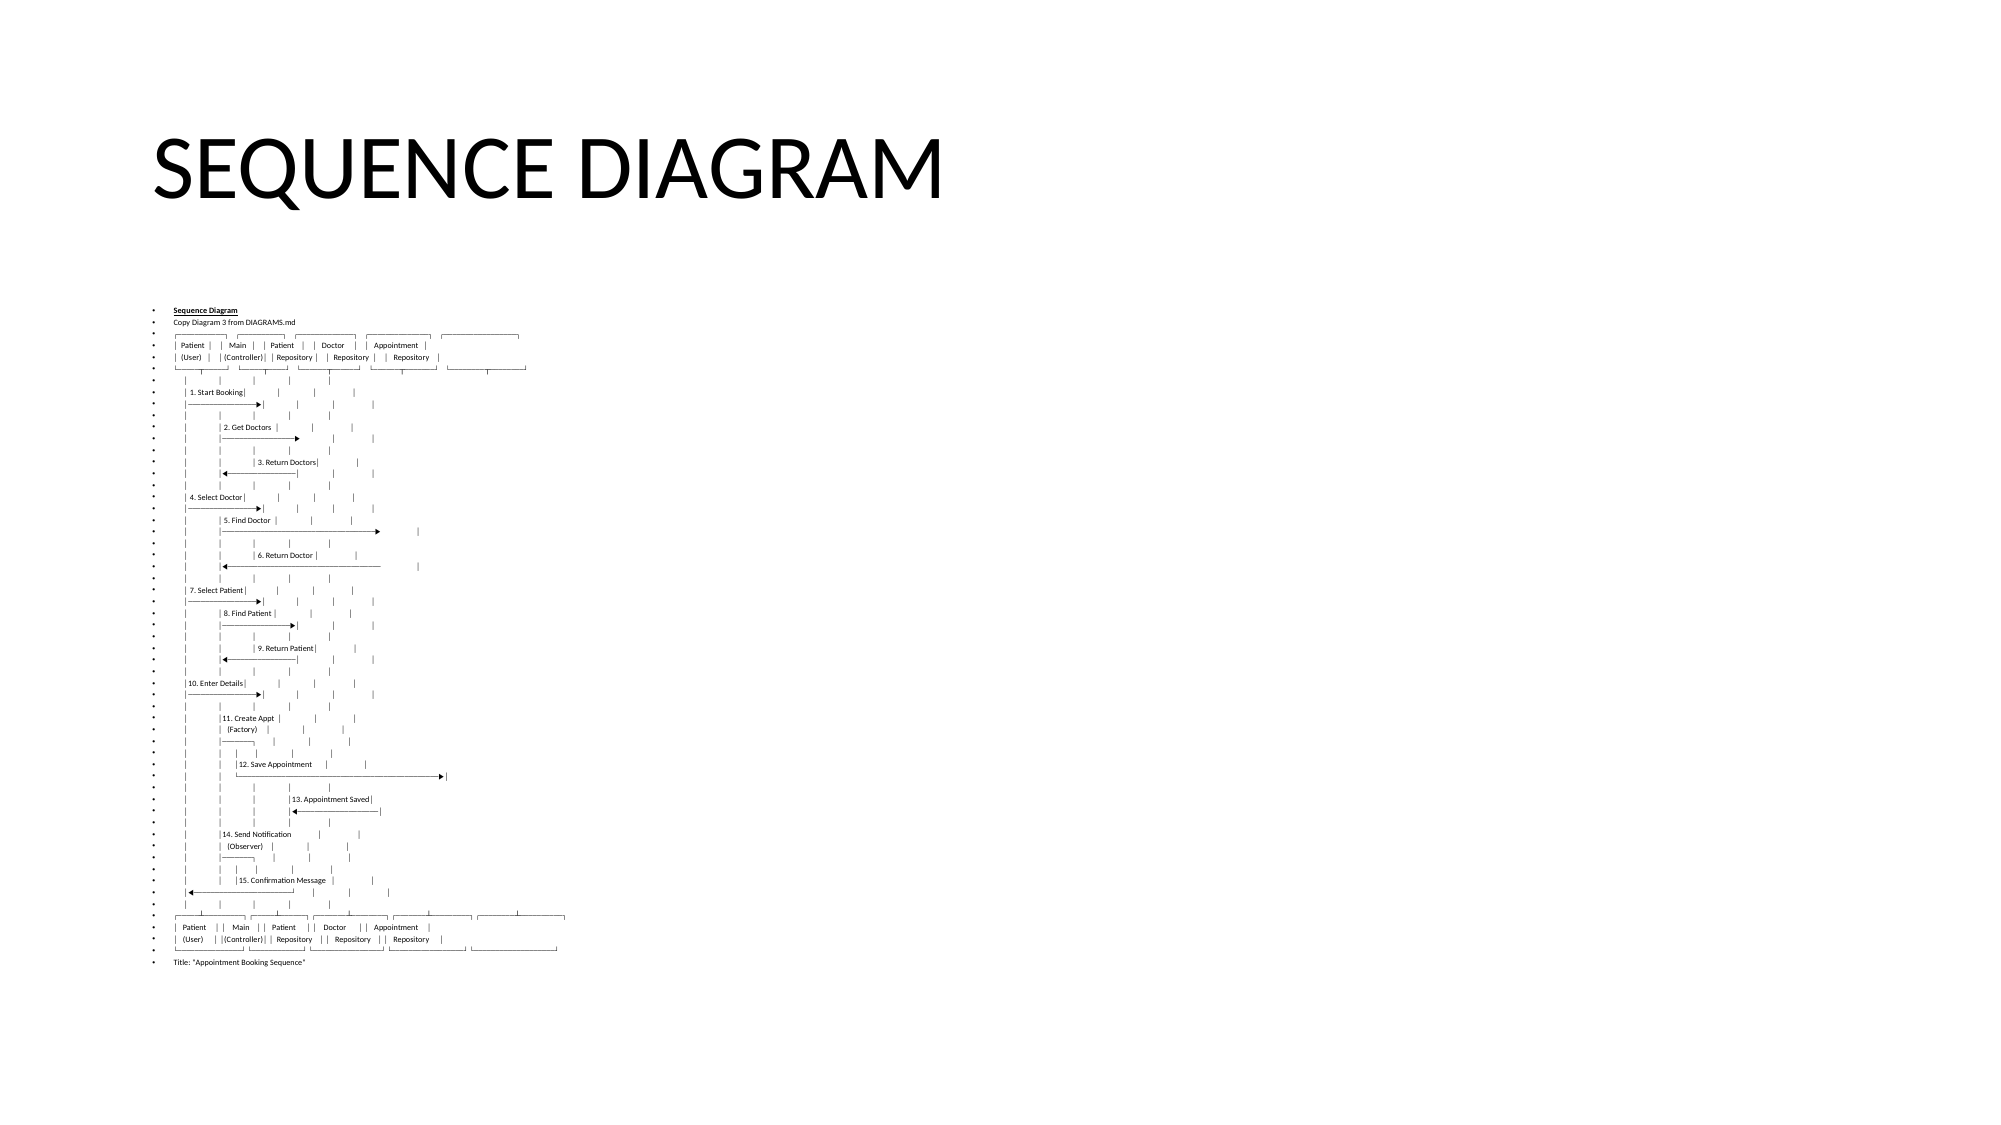

# SEQUENCE DIAGRAM
Sequence Diagram
Copy Diagram 3 from DIAGRAMS.md
┌───────────┐    ┌──────────┐    ┌─────────────┐    ┌──────────────┐    ┌─────────────────┐
│  Patient  │    │   Main   │    │  Patient    │    │   Doctor     │    │   Appointment   │
│  (User)   │    │ (Controller)│  │ Repository │    │  Repository  │    │   Repository    │
└─────┬─────┘    └─────┬────┘    └──────┬──────┘    └──────┬───────┘    └────────┬────────┘
      │                 │                 │                  │                    │
      │ 1. Start Booking│                 │                  │                    │
      │────────────────▶│                 │                  │                    │
      │                 │                 │                  │                    │
      │                 │ 2. Get Doctors  │                  │                    │
      │                 │─────────────────▶                  │                    │
      │                 │                 │                  │                    │
      │                 │                 │ 3. Return Doctors│                    │
      │                 │◀────────────────│                  │                    │
      │                 │                 │                  │                    │
      │ 4. Select Doctor│                 │                  │                    │
      │────────────────▶│                 │                  │                    │
      │                 │ 5. Find Doctor  │                  │                    │
      │                 │────────────────────────────────────▶                    │
      │                 │                 │                  │                    │
      │                 │                 │ 6. Return Doctor │                    │
      │                 │◀────────────────────────────────────                    │
      │                 │                 │                  │                    │
      │ 7. Select Patient│                │                  │                    │
      │────────────────▶│                 │                  │                    │
      │                 │ 8. Find Patient │                  │                    │
      │                 │────────────────▶│                  │                    │
      │                 │                 │                  │                    │
      │                 │                 │ 9. Return Patient│                    │
      │                 │◀────────────────│                  │                    │
      │                 │                 │                  │                    │
      │10. Enter Details│                 │                  │                    │
      │────────────────▶│                 │                  │                    │
      │                 │                 │                  │                    │
      │                 │11. Create Appt  │                  │                    │
      │                 │   (Factory)     │                  │                    │
      │                 │───────┐         │                  │                    │
      │                 │       │         │                  │                    │
      │                 │       │12. Save Appointment       │                    │
      │                 │       └───────────────────────────────────────────────▶│
      │                 │                 │                  │                    │
      │                 │                 │                  │13. Appointment Saved│
      │                 │                 │                  │◀───────────────────│
      │                 │                 │                  │                    │
      │                 │14. Send Notification               │                    │
      │                 │   (Observer)    │                  │                    │
      │                 │───────┐         │                  │                    │
      │                 │       │         │                  │                    │
      │                 │       │15. Confirmation Message   │                    │
      │◀───────────────────────┘         │                  │                    │
      │                 │                 │                  │                    │
┌─────┴─────────┐ ┌─────┴──────┐ ┌───────┴────────┐ ┌───────┴─────────┐ ┌────────┴──────────┐
│   Patient     │ │    Main    │ │   Patient      │ │    Doctor       │ │   Appointment     │
│   (User)      │ │(Controller)│ │  Repository    │ │   Repository    │ │   Repository      │
└───────────────┘ └────────────┘ └────────────────┘ └─────────────────┘ └───────────────────┘
Title: "Appointment Booking Sequence"